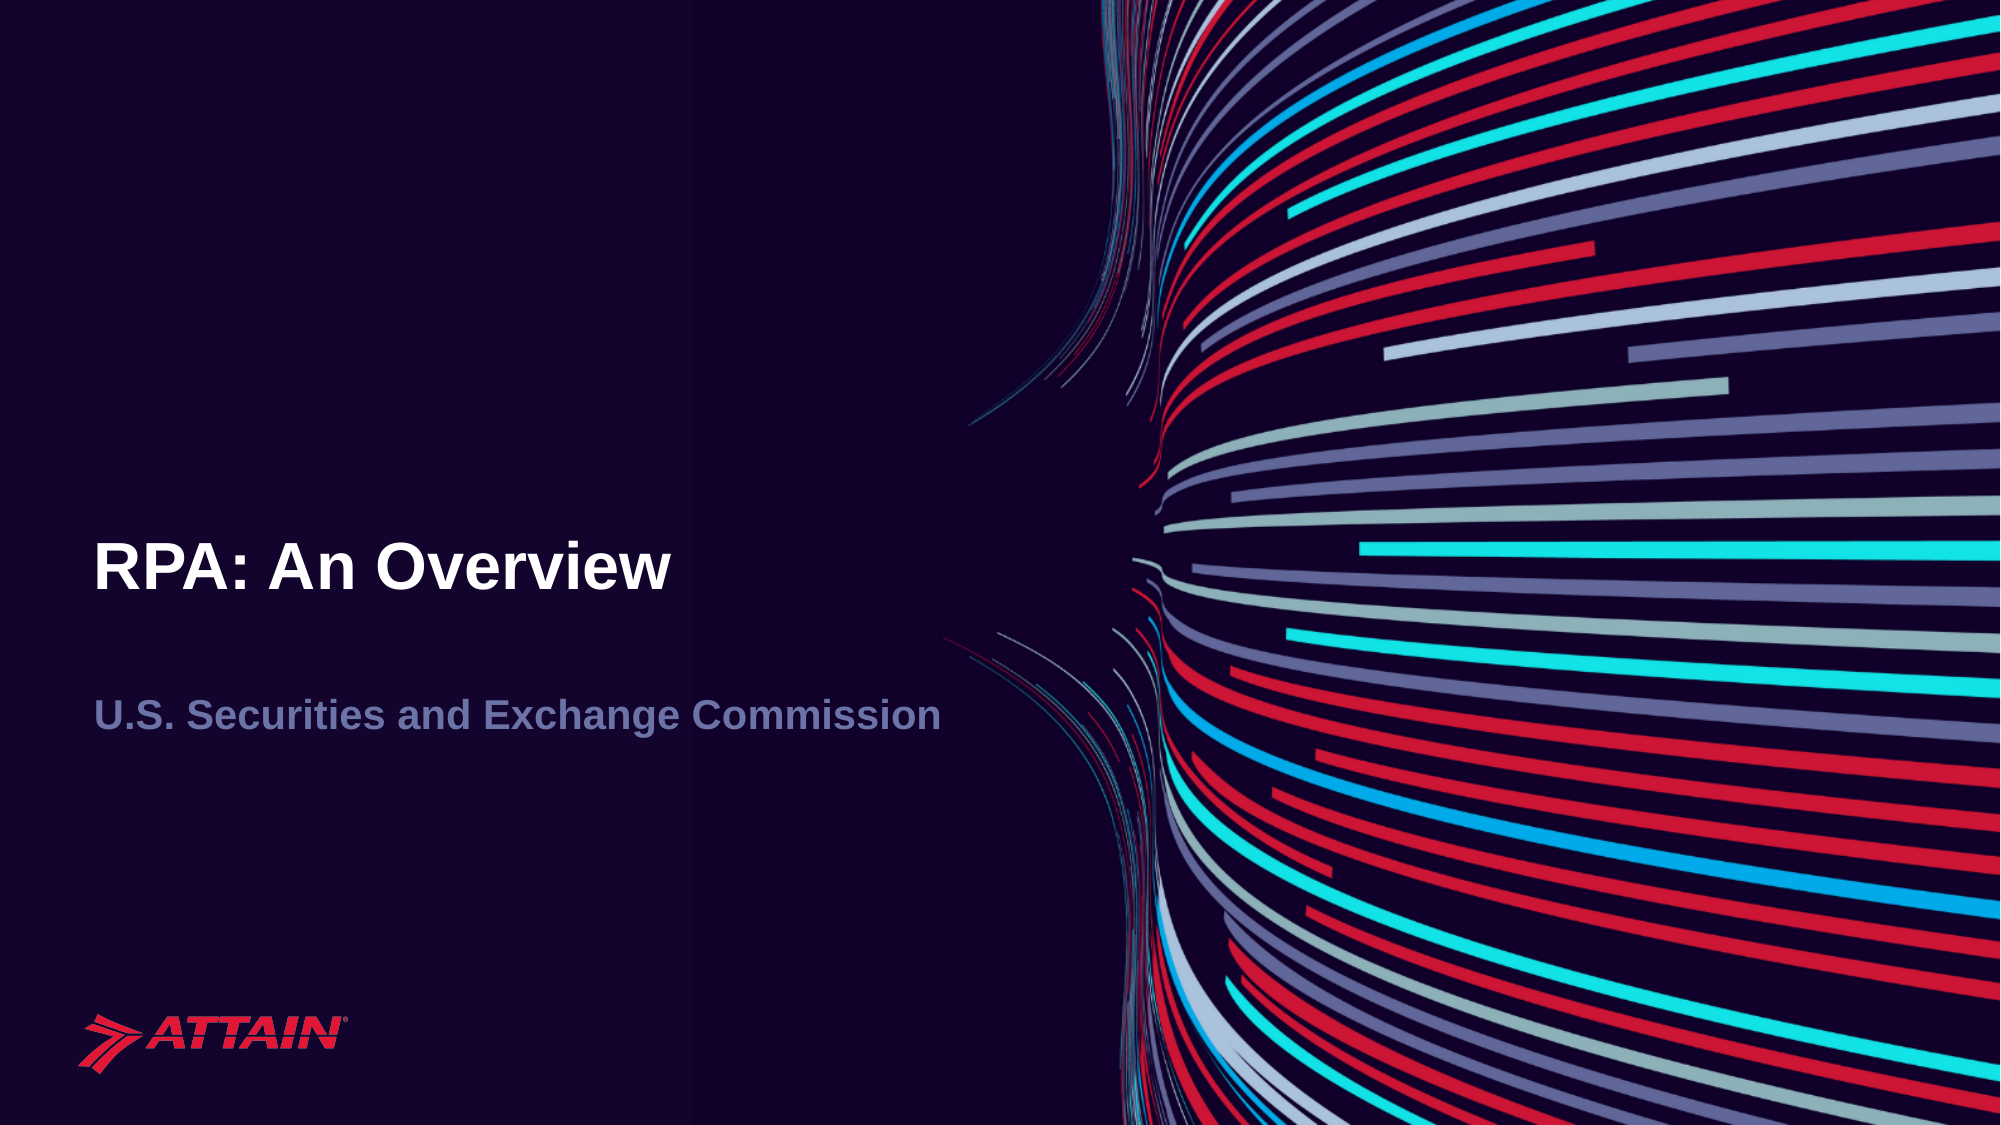

# RPA: An Overview
U.S. Securities and Exchange Commission